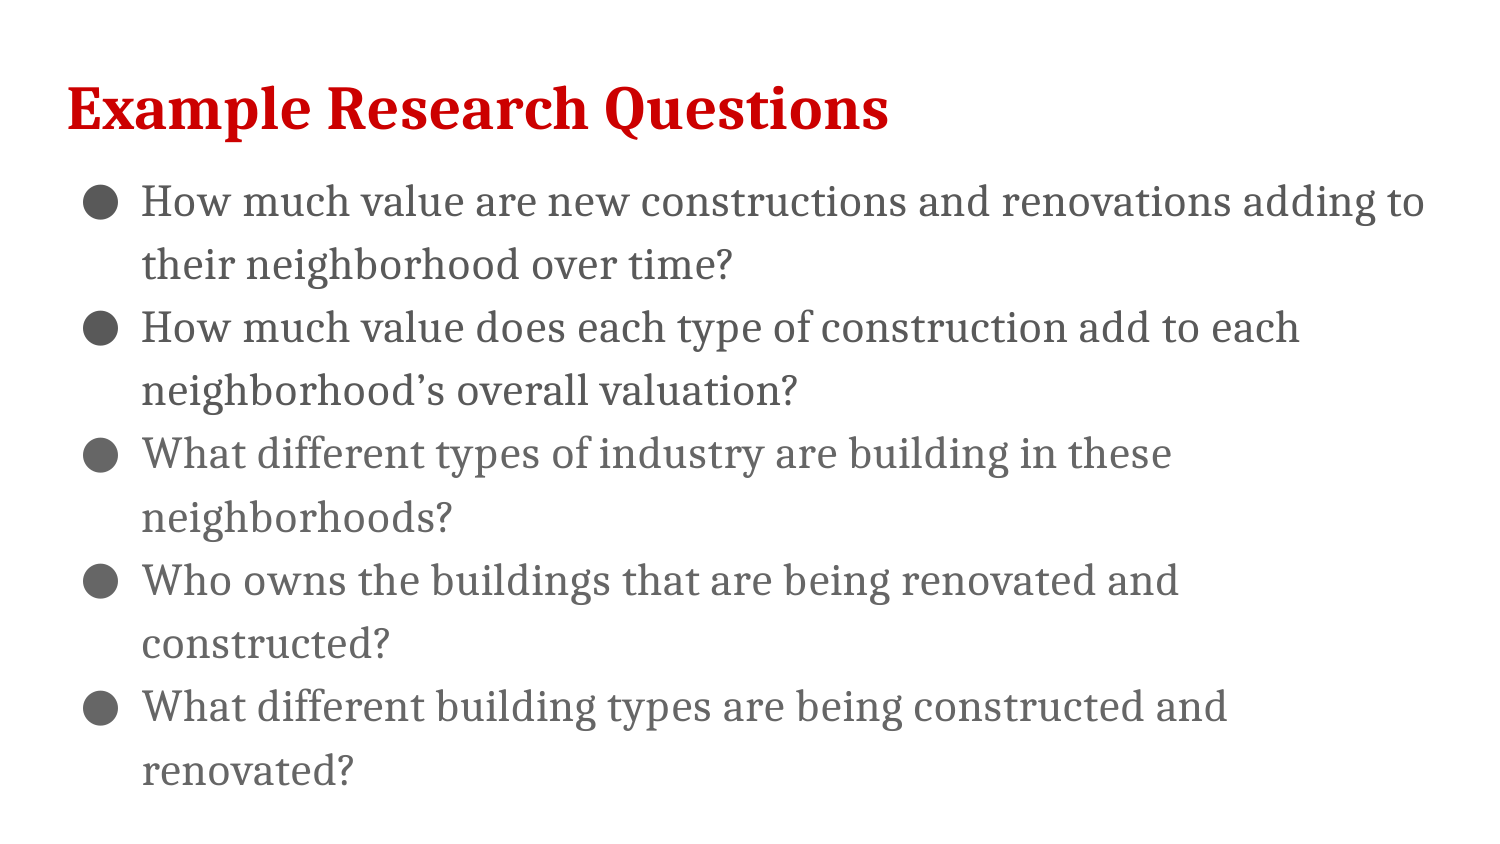

# Example Research Questions

How much value are new constructions and renovations adding to their neighborhood over time?
How much value does each type of construction add to each neighborhood’s overall valuation?
What different types of industry are building in these neighborhoods?
Who owns the buildings that are being renovated and constructed?
What different building types are being constructed and renovated?